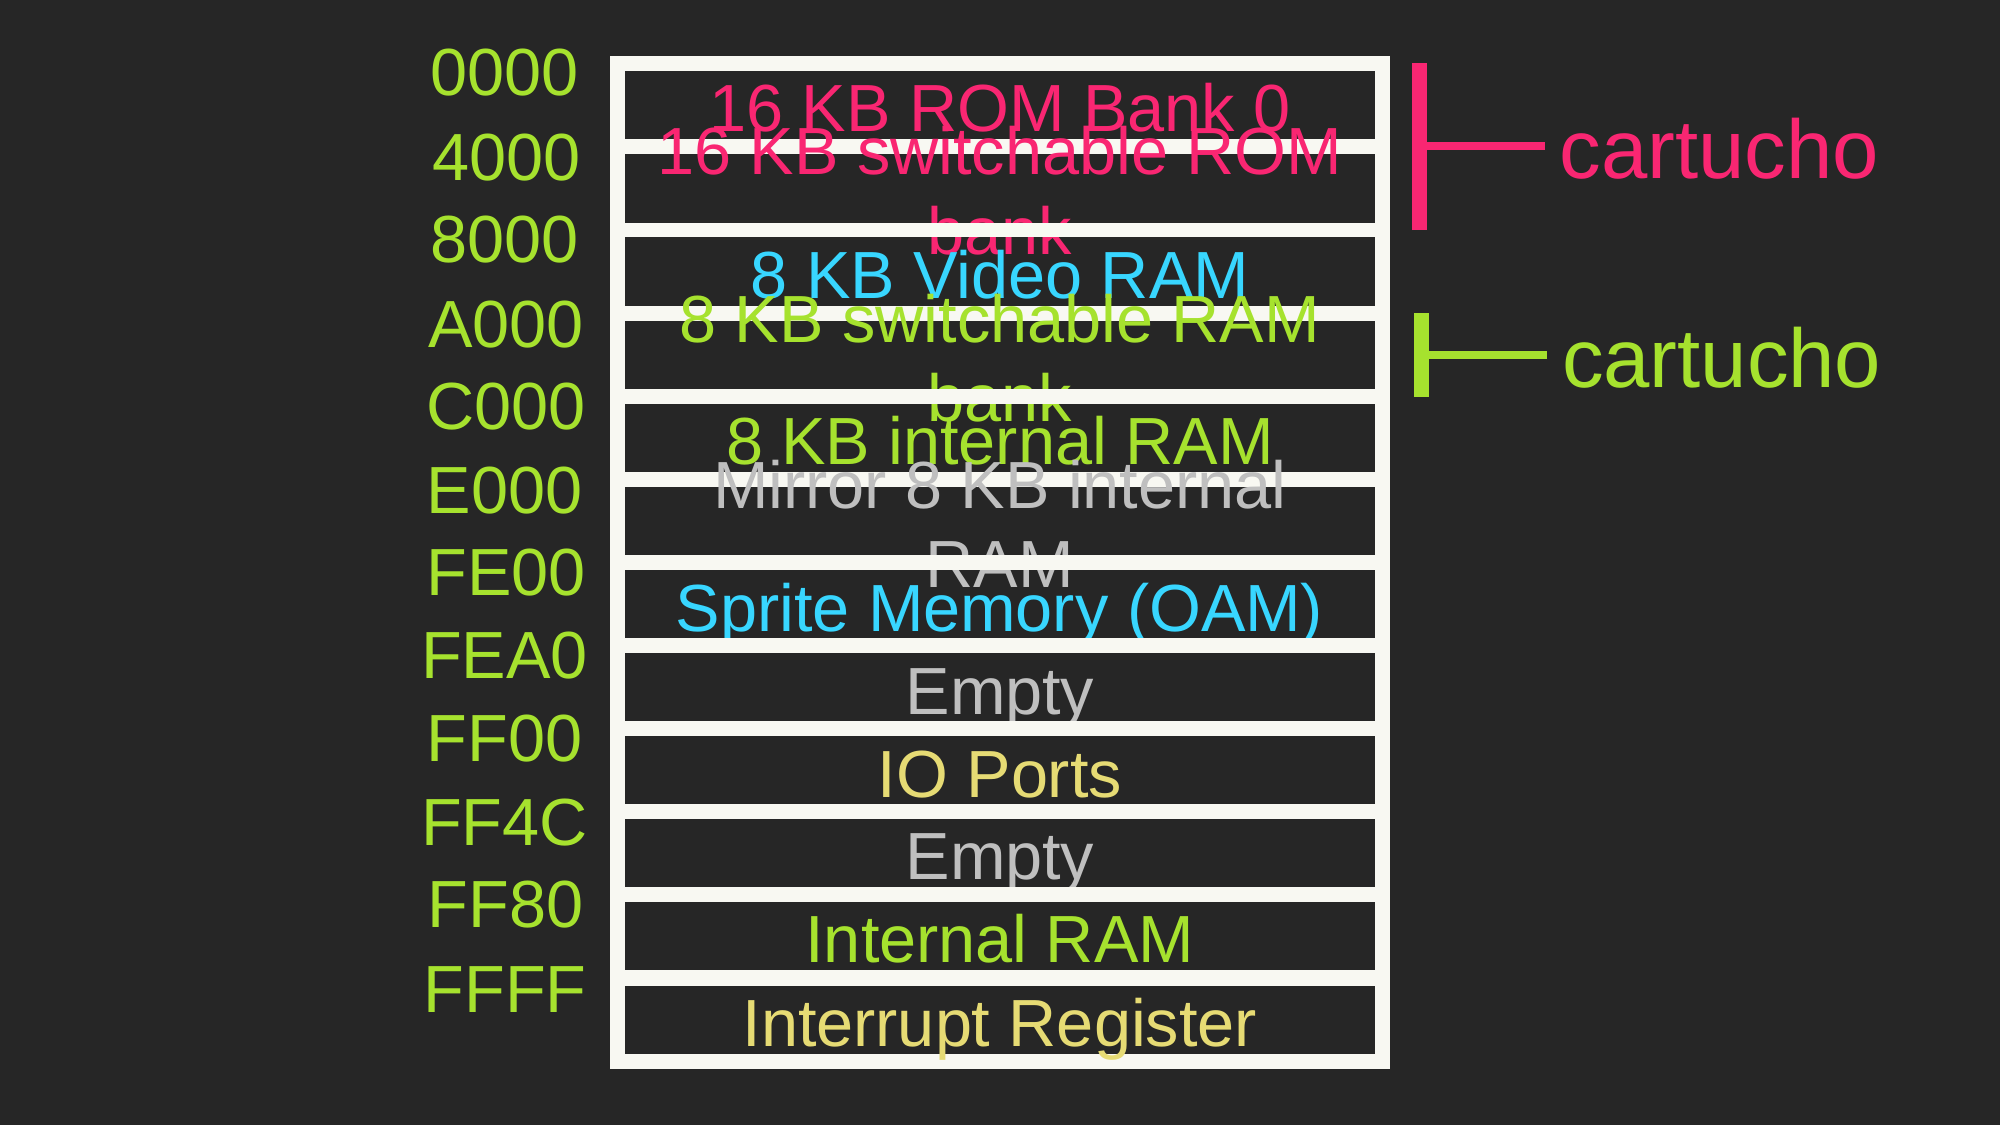

0000
4000
8000
A000
C000
E000
FE00
FEA0
FF00
FF4C
FF80
FFFF
cartucho
16 KB ROM Bank 0
16 KB switchable ROM bank
8 KB Video RAM
8 KB switchable RAM bank
8 KB internal RAM
Mirror 8 KB internal RAM
Sprite Memory (OAM)
Empty
IO Ports
Empty
Internal RAM
Interrupt Register
cartucho